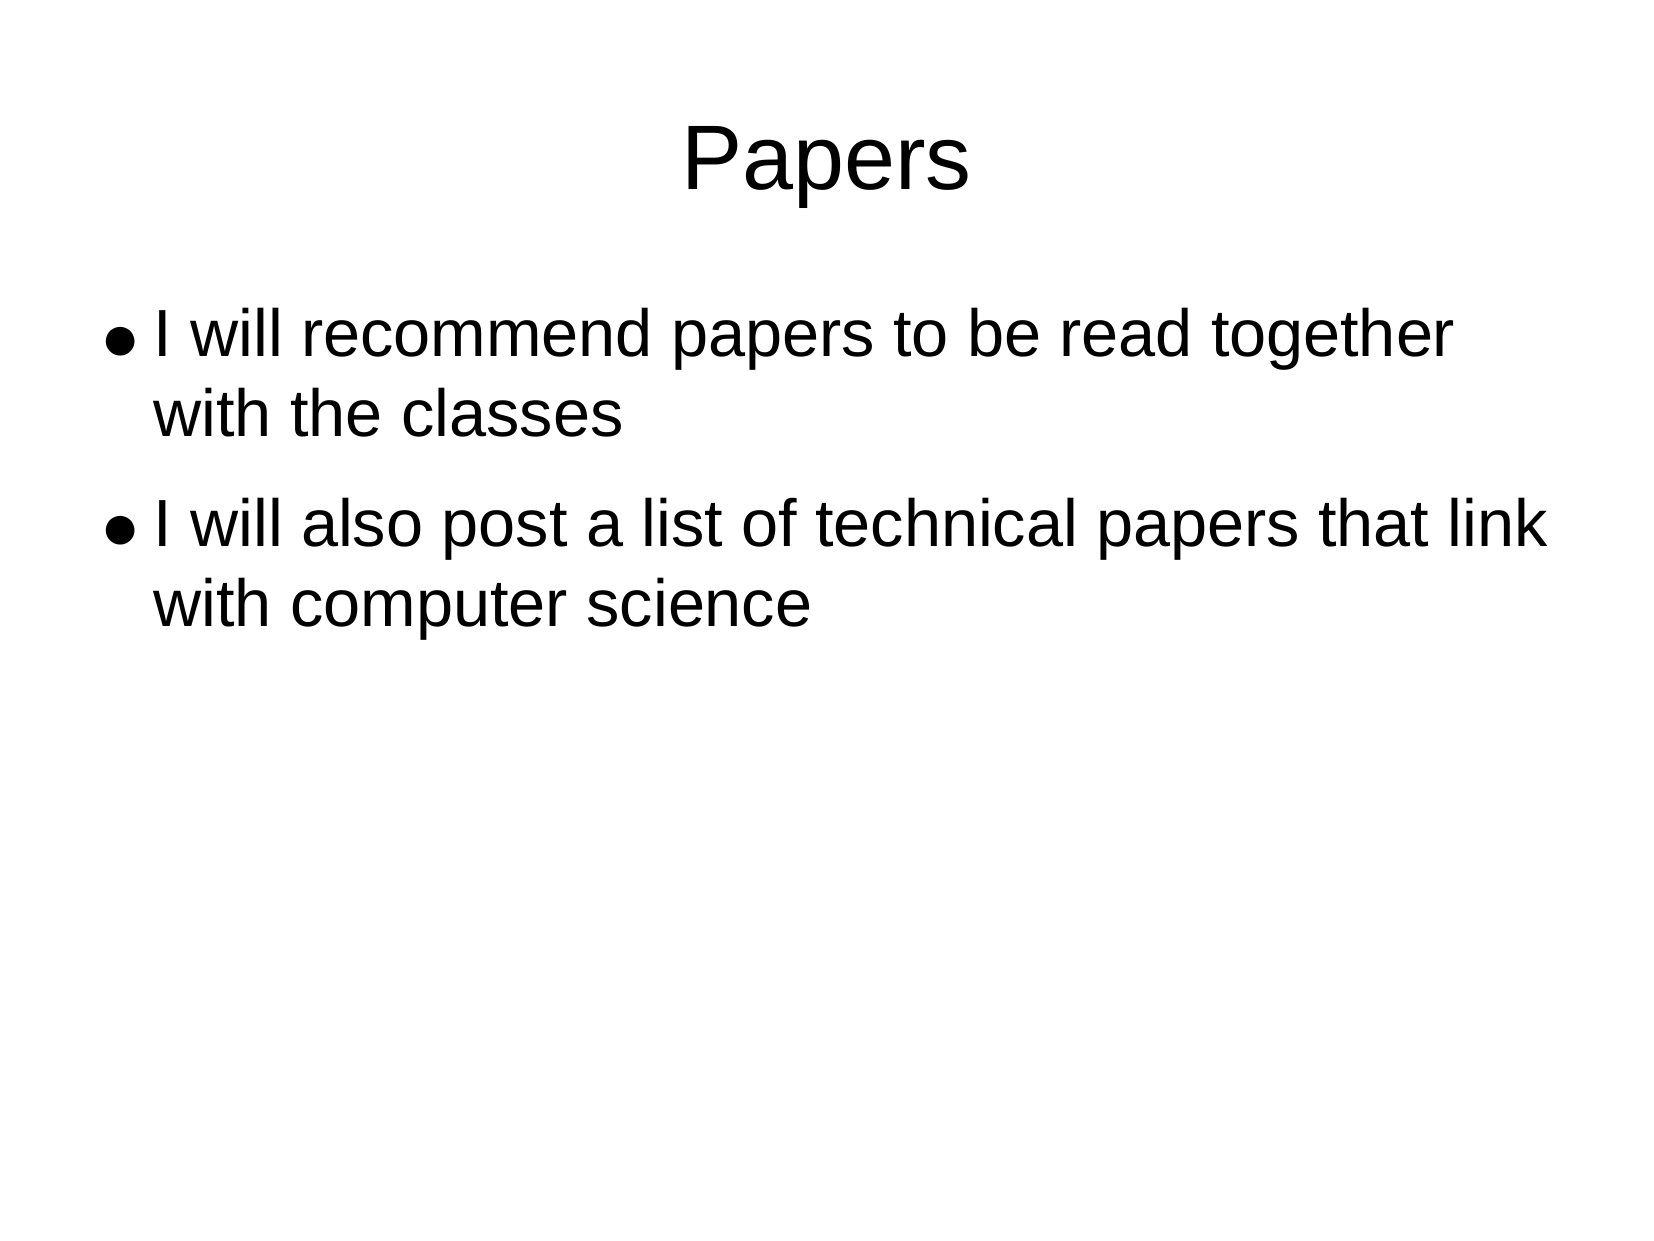

Papers
I will recommend papers to be read together with the classes
I will also post a list of technical papers that link with computer science